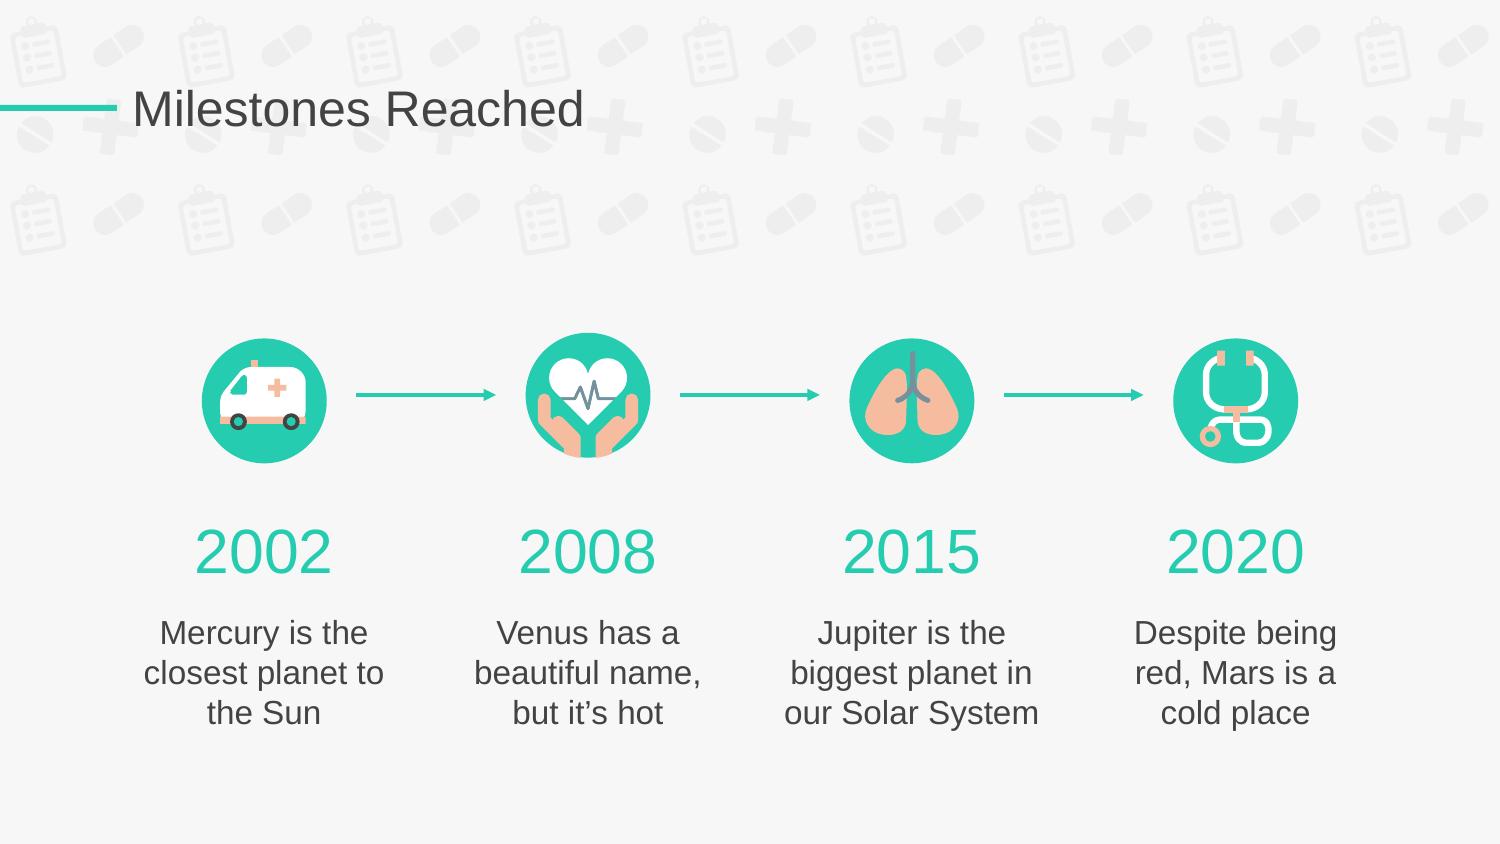

# Milestones Reached

2002
2008
2015
2020
Mercury is the closest planet to the Sun

Venus has a beautiful name, but it’s hot

Jupiter is the biggest planet in our Solar System

Despite being red, Mars is a cold place